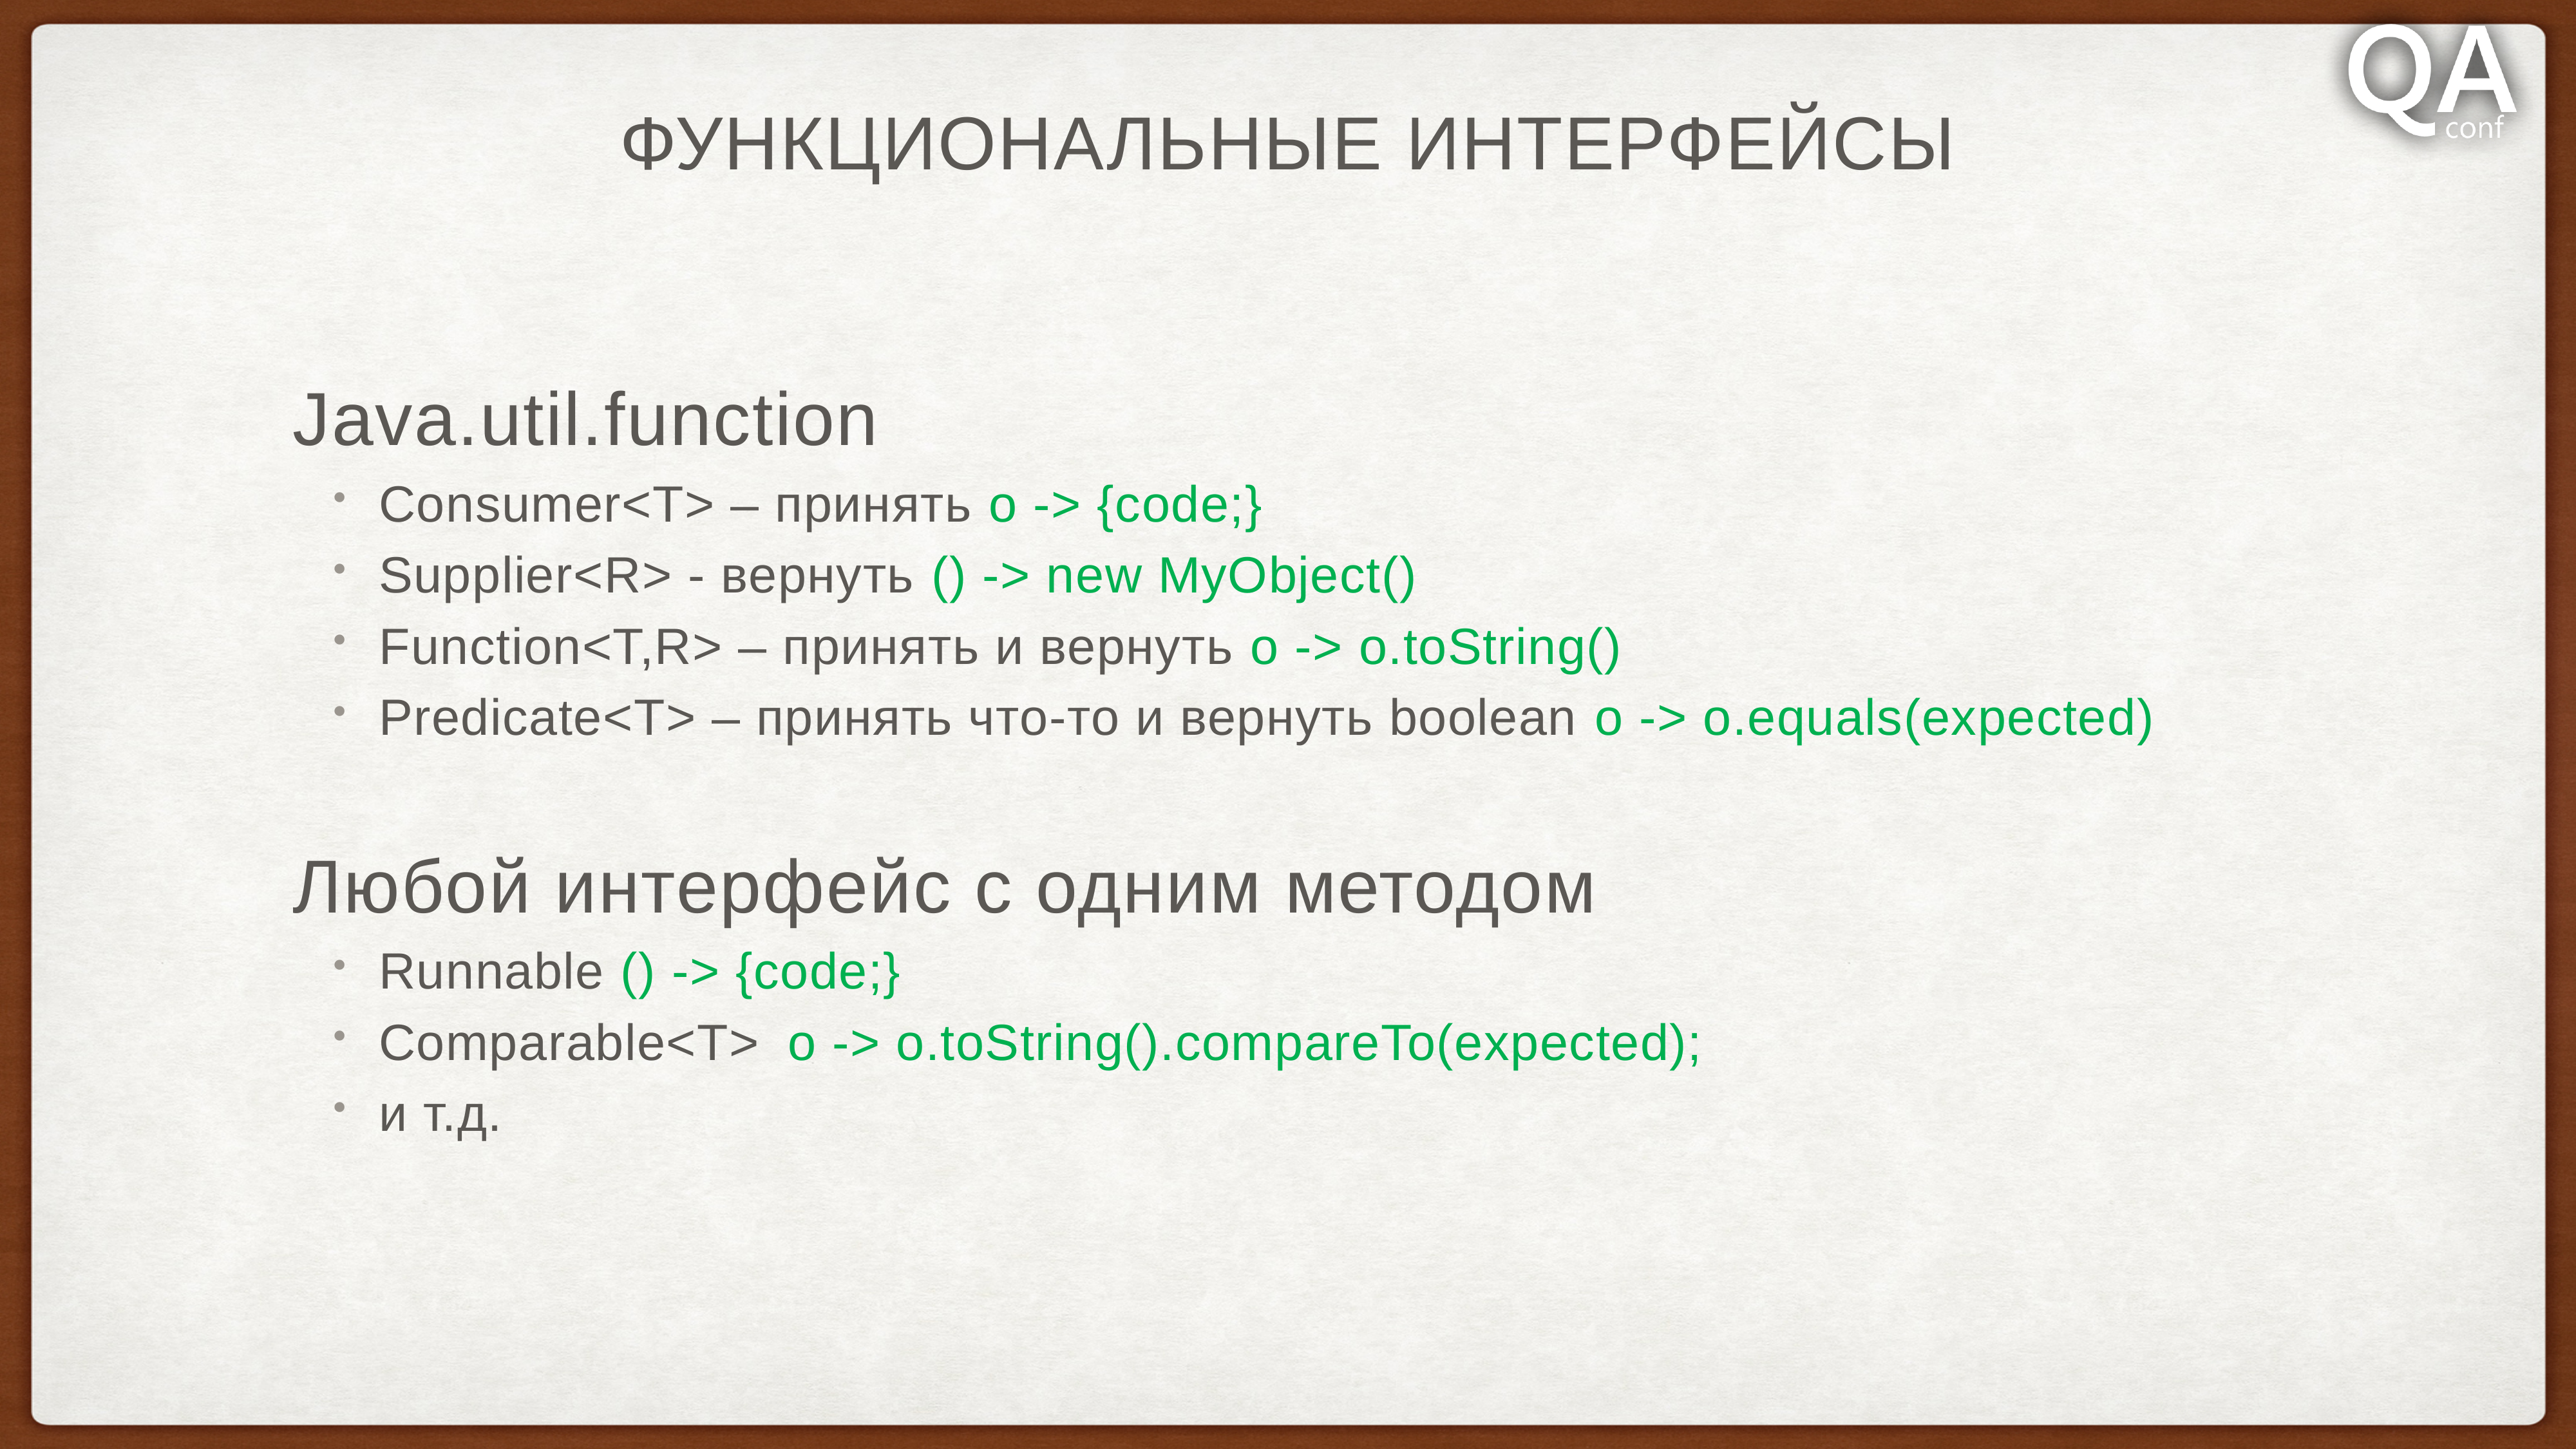

# Функциональные интерфейсы

Java.util.function
Consumer<T> – принять o -> {code;}
Supplier<R> - вернуть () -> new MyObject()
Function<T,R> – принять и вернуть o -> o.toString()
Predicate<T> – принять что-то и вернуть boolean o -> o.equals(expected)

Любой интерфейс с одним методом
Runnable () -> {code;}
Comparable<T>  o -> o.toString().compareTo(expected);
и т.д.